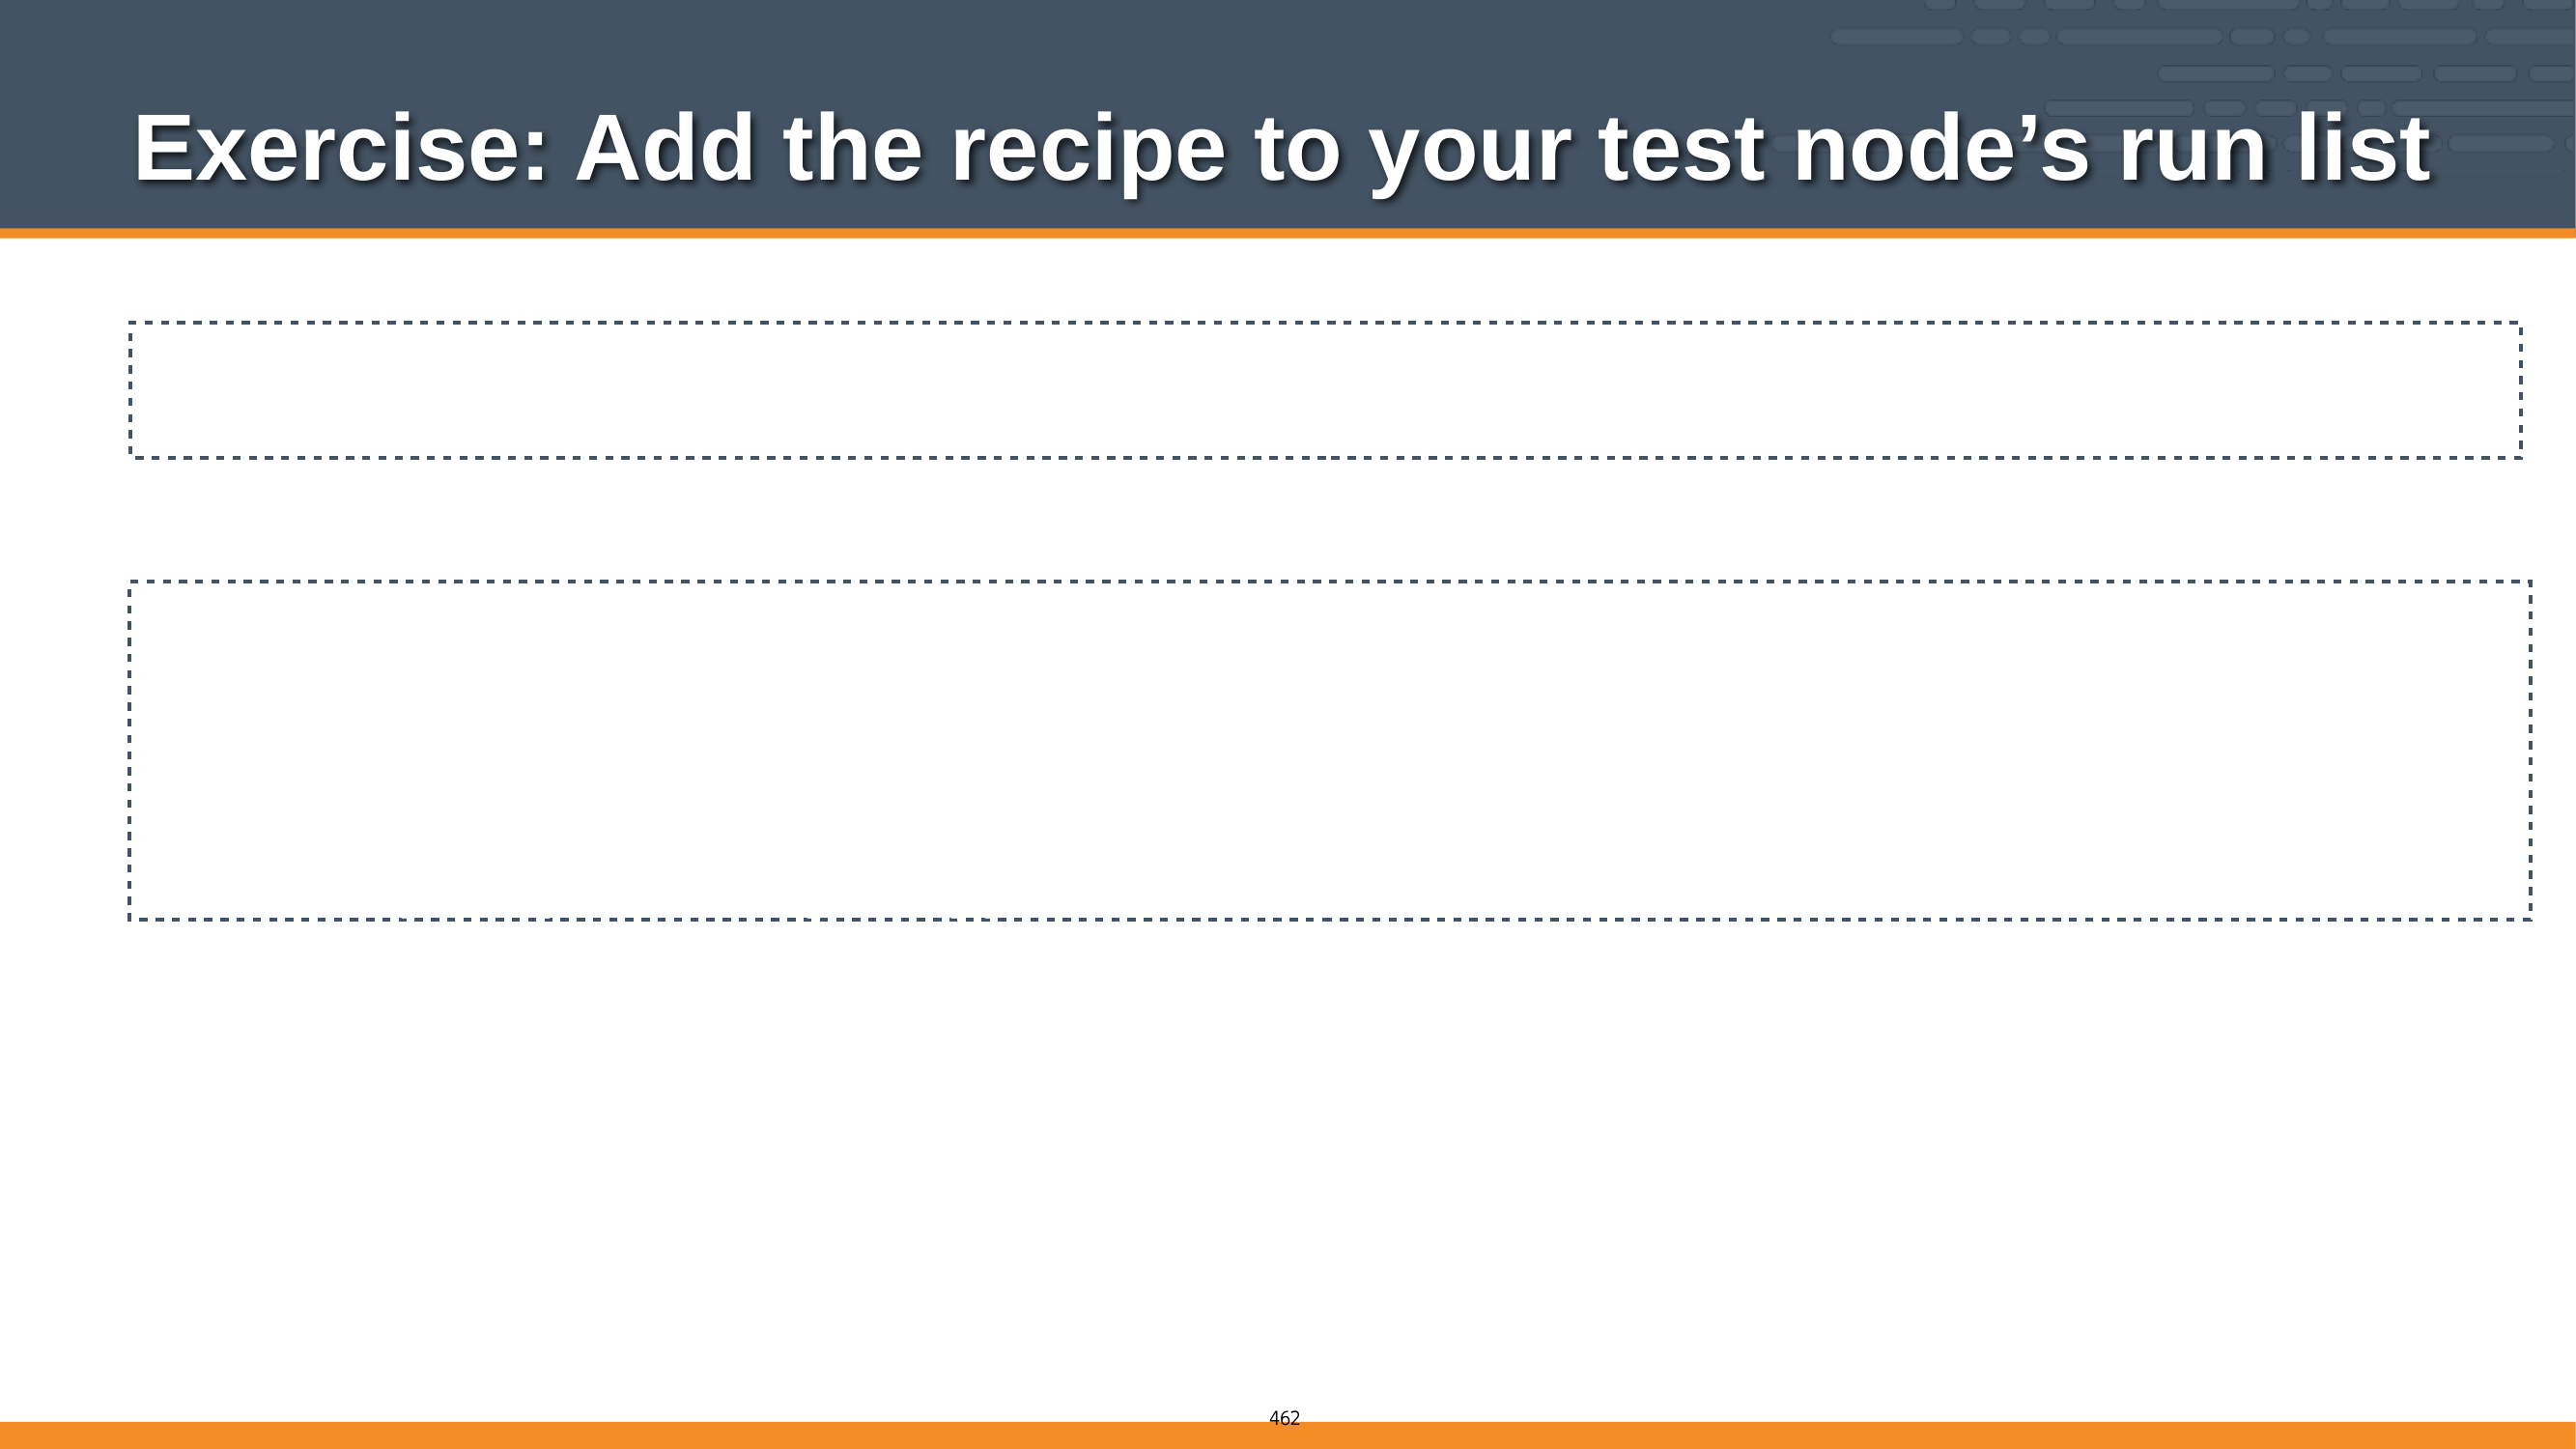

# Exercise: Add the recipe to your test node’s run list
$ knife node run_list add node1 'recipe[apache::ip-logger]'
node1:
  run_list:
    recipe[apache]
    recipe[motd]
    recipe[apache::ip-logger]
462